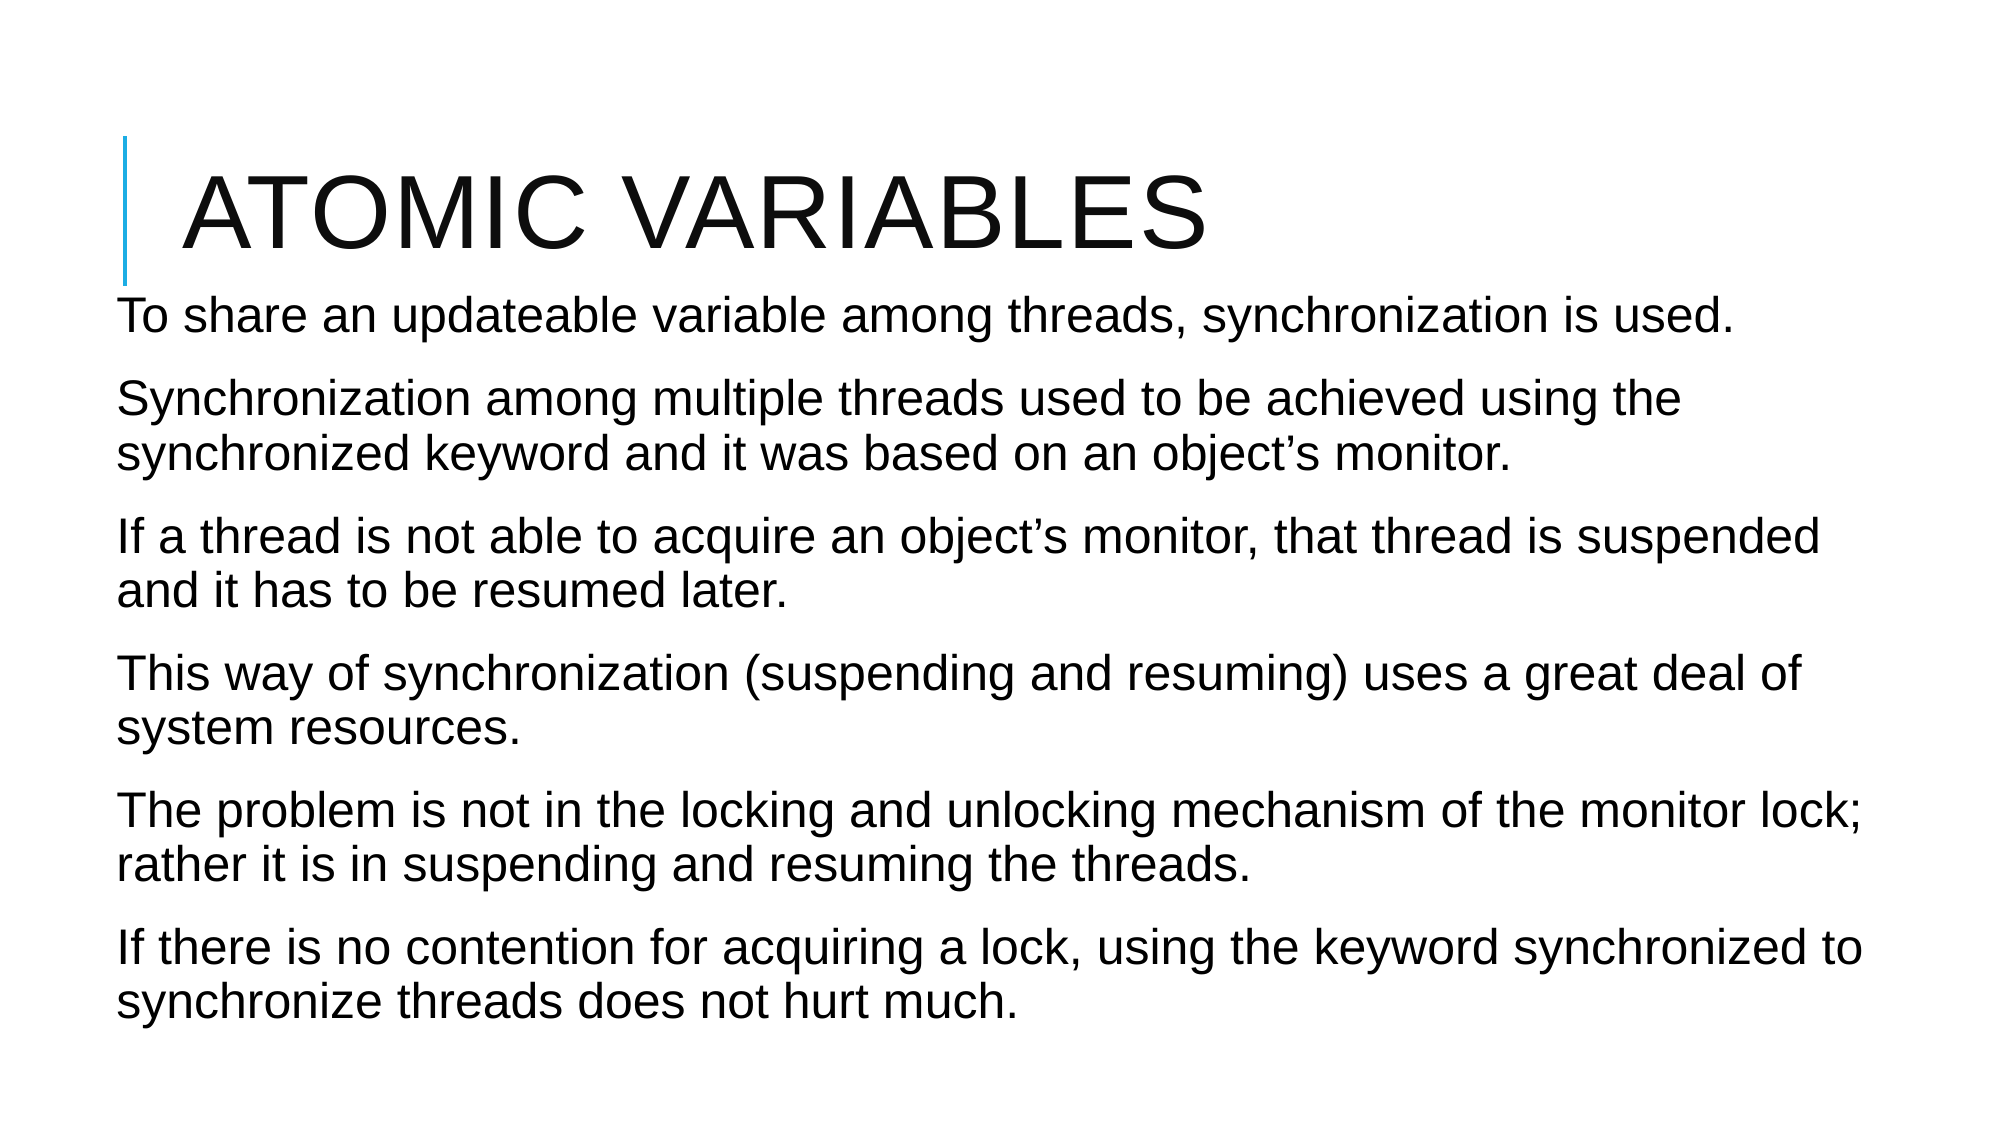

# Atomic Variables
To share an updateable variable among threads, synchronization is used.
Synchronization among multiple threads used to be achieved using the synchronized keyword and it was based on an object’s monitor.
If a thread is not able to acquire an object’s monitor, that thread is suspended and it has to be resumed later.
This way of synchronization (suspending and resuming) uses a great deal of system resources.
The problem is not in the locking and unlocking mechanism of the monitor lock; rather it is in suspending and resuming the threads.
If there is no contention for acquiring a lock, using the keyword synchronized to synchronize threads does not hurt much.